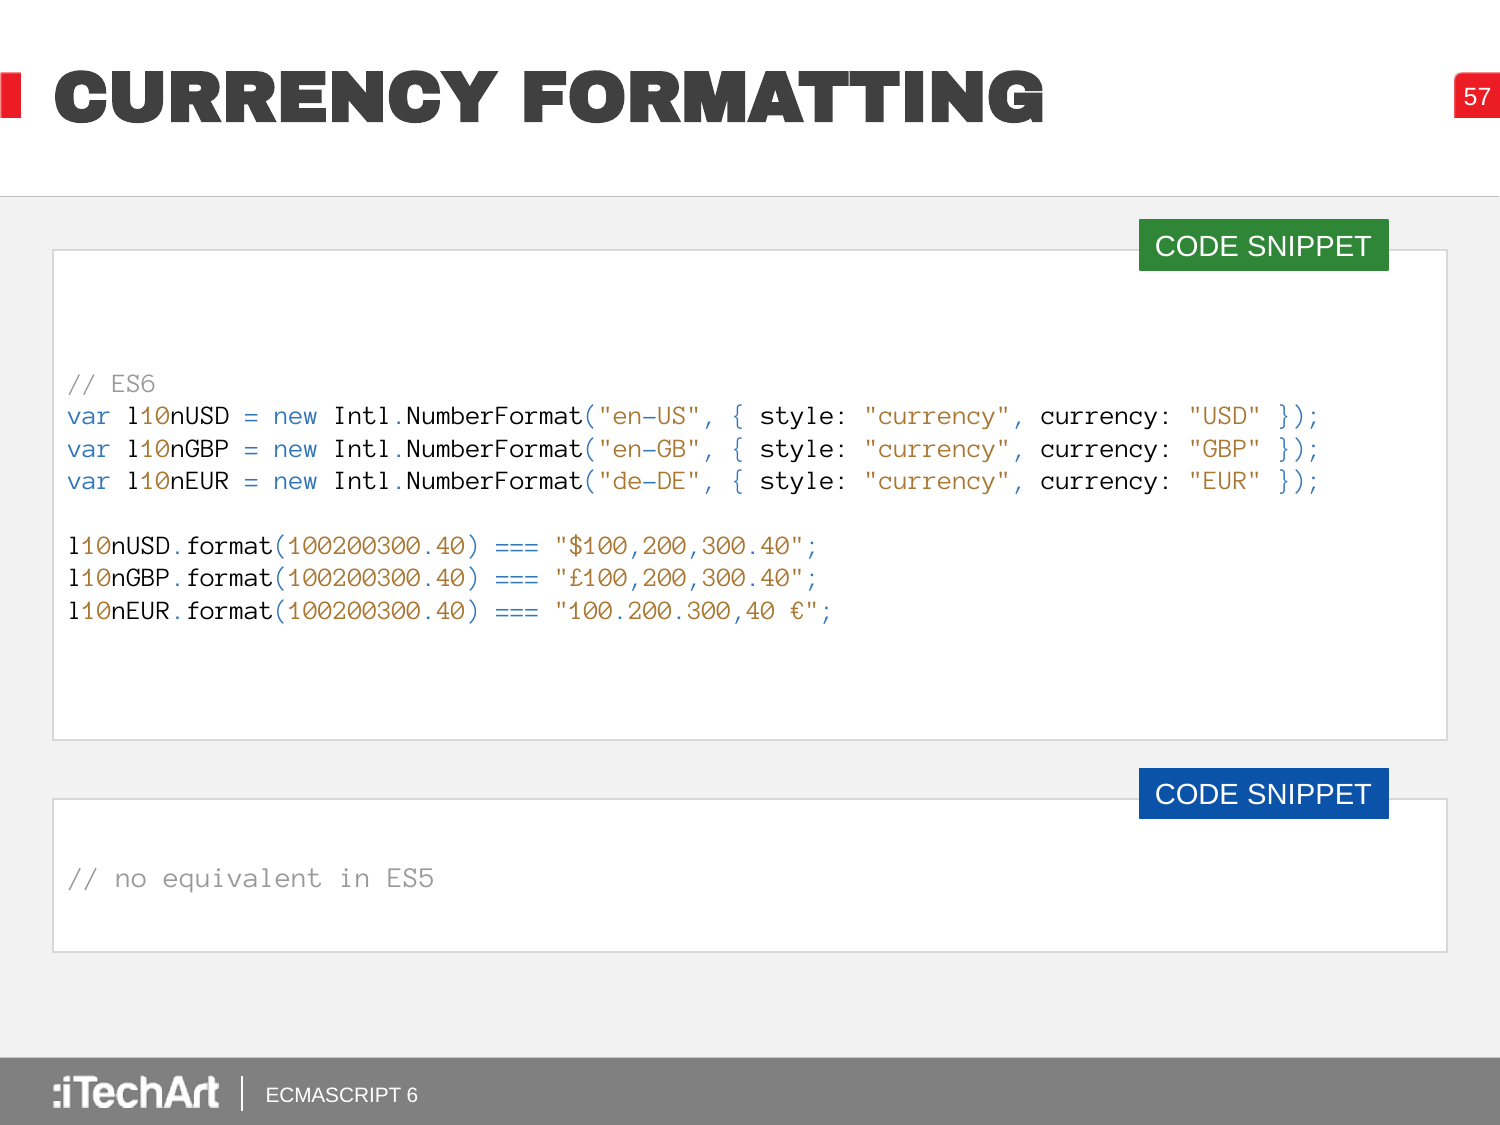

# CURRENCY FORMATTING
CODE SNIPPET
// ES6
var l10nUSD = new Intl.NumberFormat("en-US", { style: "currency", currency: "USD" });
var l10nGBP = new Intl.NumberFormat("en-GB", { style: "currency", currency: "GBP" });
var l10nEUR = new Intl.NumberFormat("de-DE", { style: "currency", currency: "EUR" });

l10nUSD.format(100200300.40) === "$100,200,300.40";
l10nGBP.format(100200300.40) === "£100,200,300.40";
l10nEUR.format(100200300.40) === "100.200.300,40 €";
CODE SNIPPET
// no equivalent in ES5
ECMASCRIPT 6